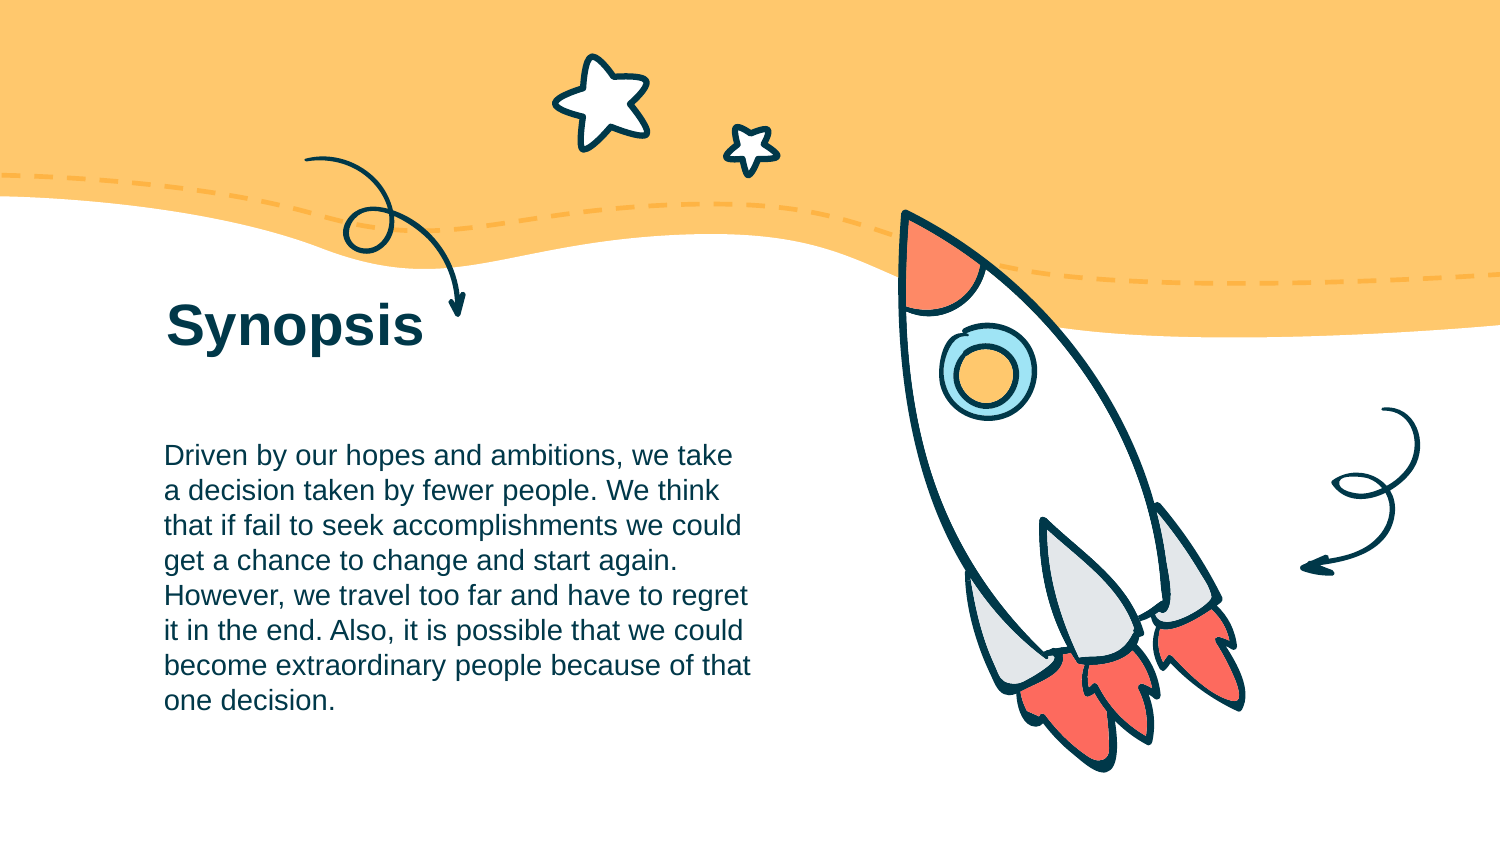

# Synopsis

Driven by our hopes and ambitions, we take a decision taken by fewer people. We think that if fail to seek accomplishments we could get a chance to change and start again. However, we travel too far and have to regret it in the end. Also, it is possible that we could become extraordinary people because of that one decision.